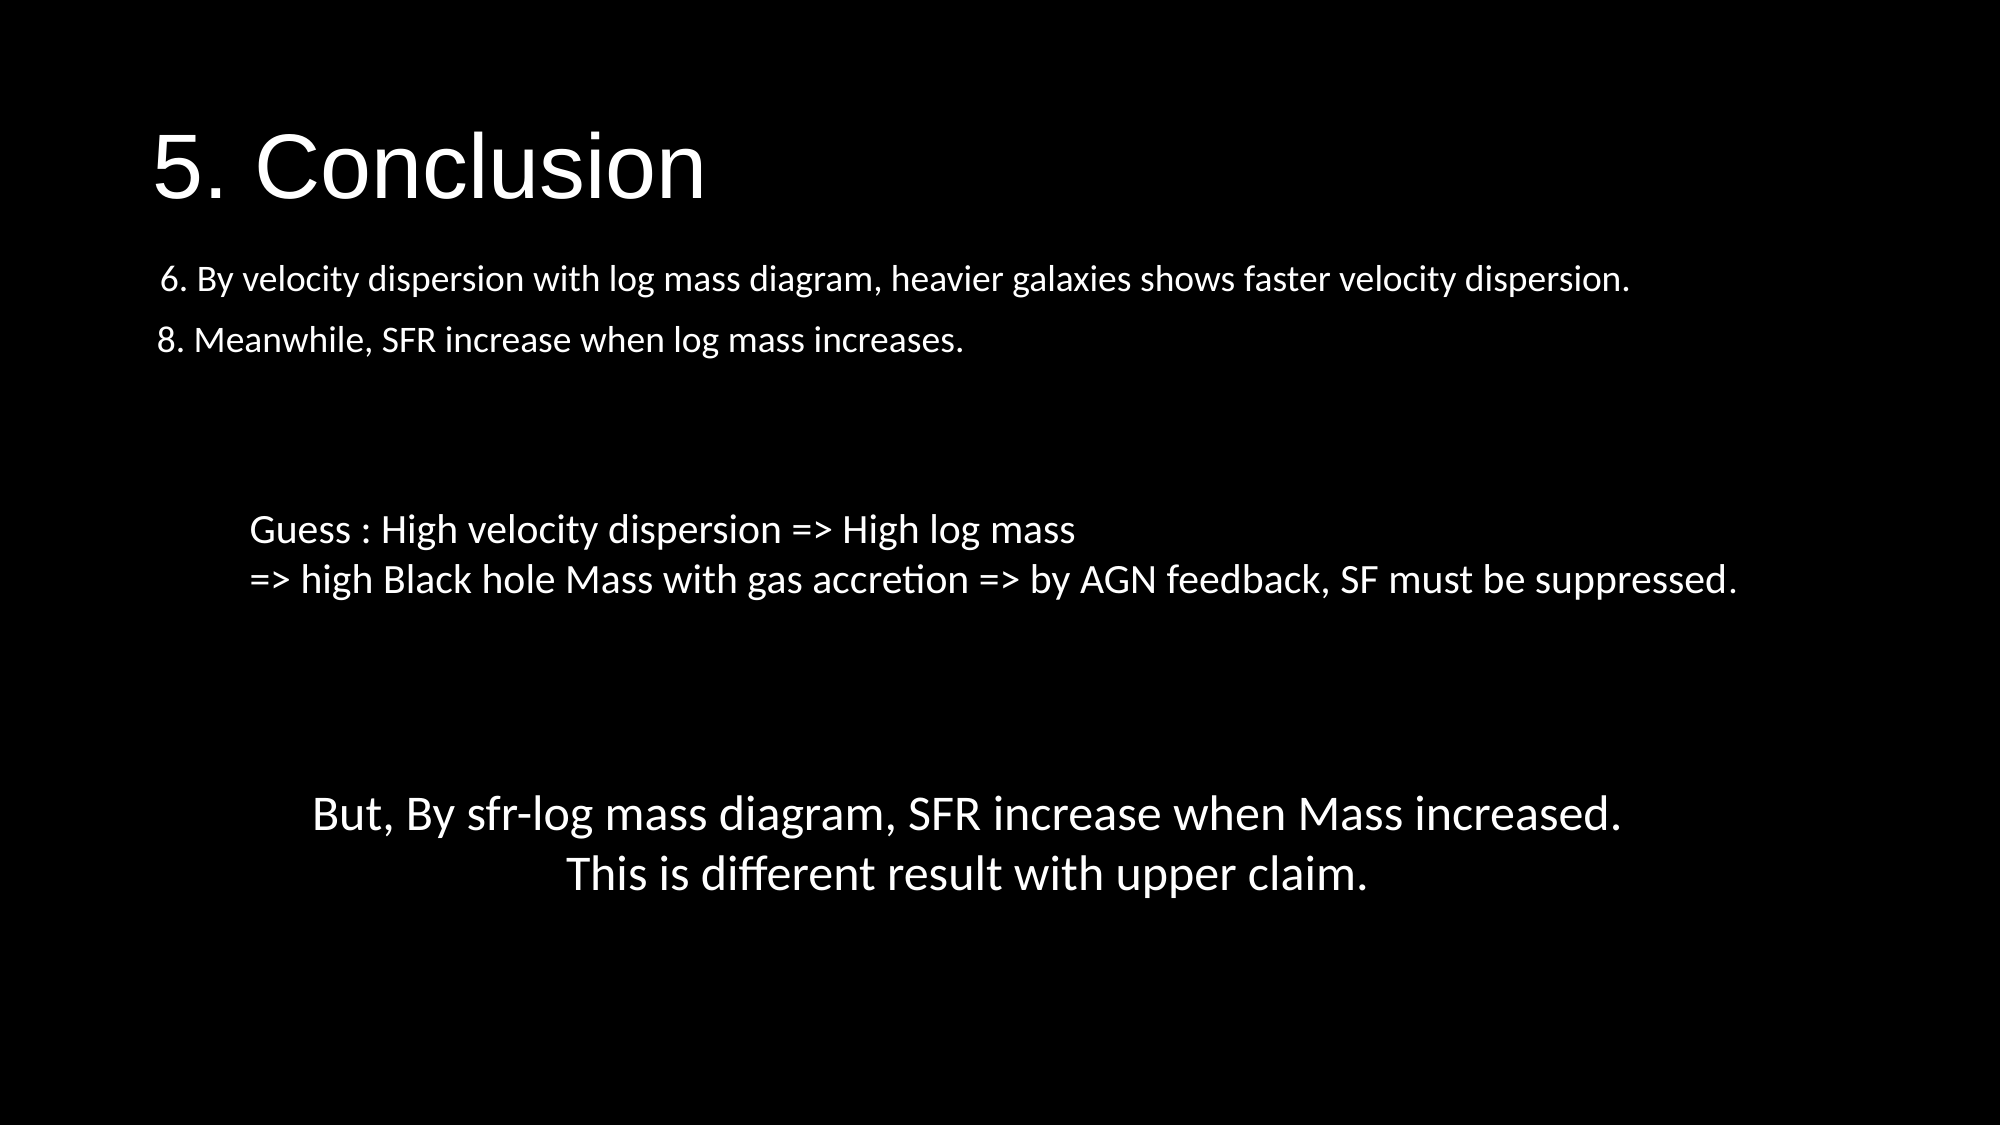

# 5. Conclusion
6. By velocity dispersion with log mass diagram, heavier galaxies shows faster velocity dispersion.
8. Meanwhile, SFR increase when log mass increases.
Guess : High velocity dispersion => High log mass
=> high Black hole Mass with gas accretion => by AGN feedback, SF must be suppressed.
But, By sfr-log mass diagram, SFR increase when Mass increased.
This is different result with upper claim.